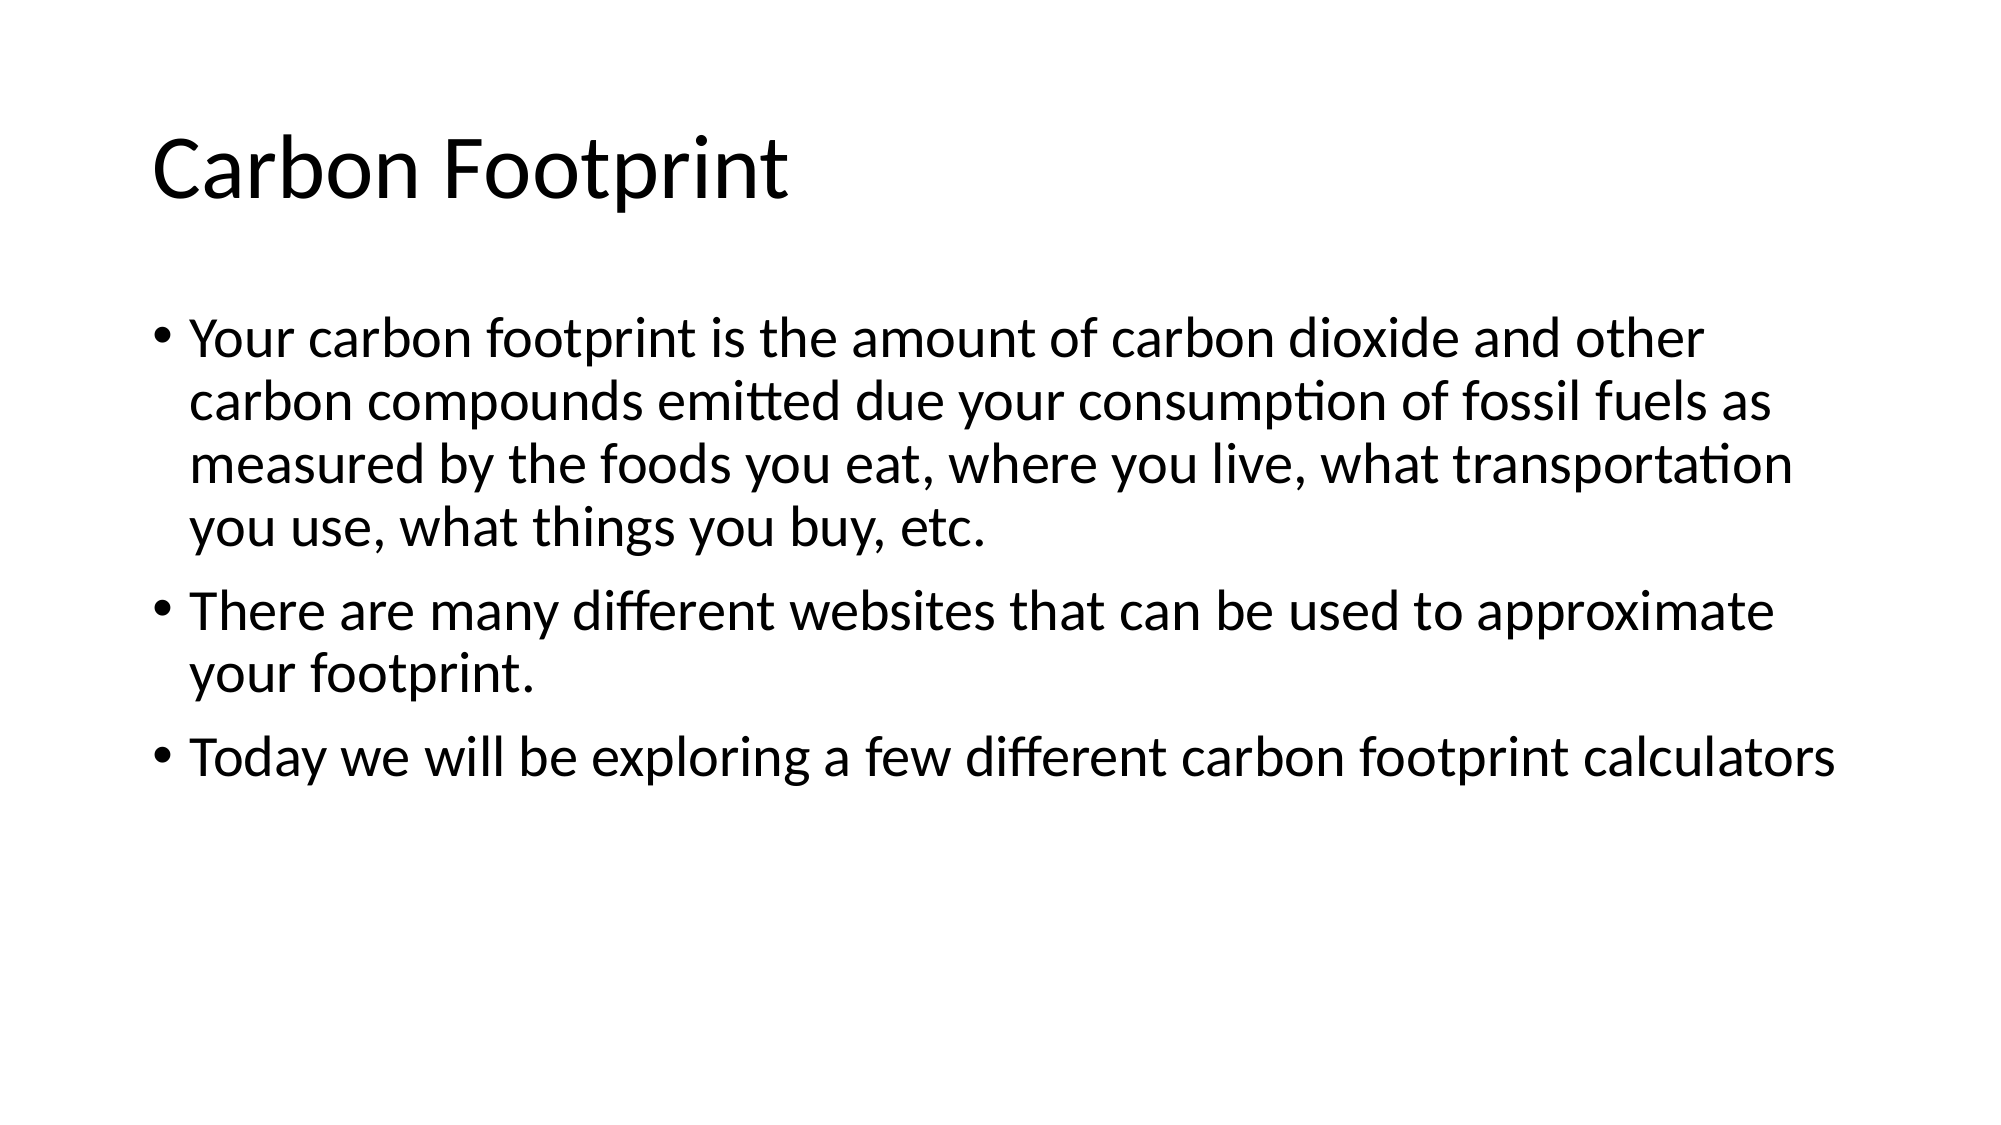

# Carbon Footprint
Your carbon footprint is the amount of carbon dioxide and other carbon compounds emitted due your consumption of fossil fuels as measured by the foods you eat, where you live, what transportation you use, what things you buy, etc.
There are many different websites that can be used to approximate your footprint.
Today we will be exploring a few different carbon footprint calculators